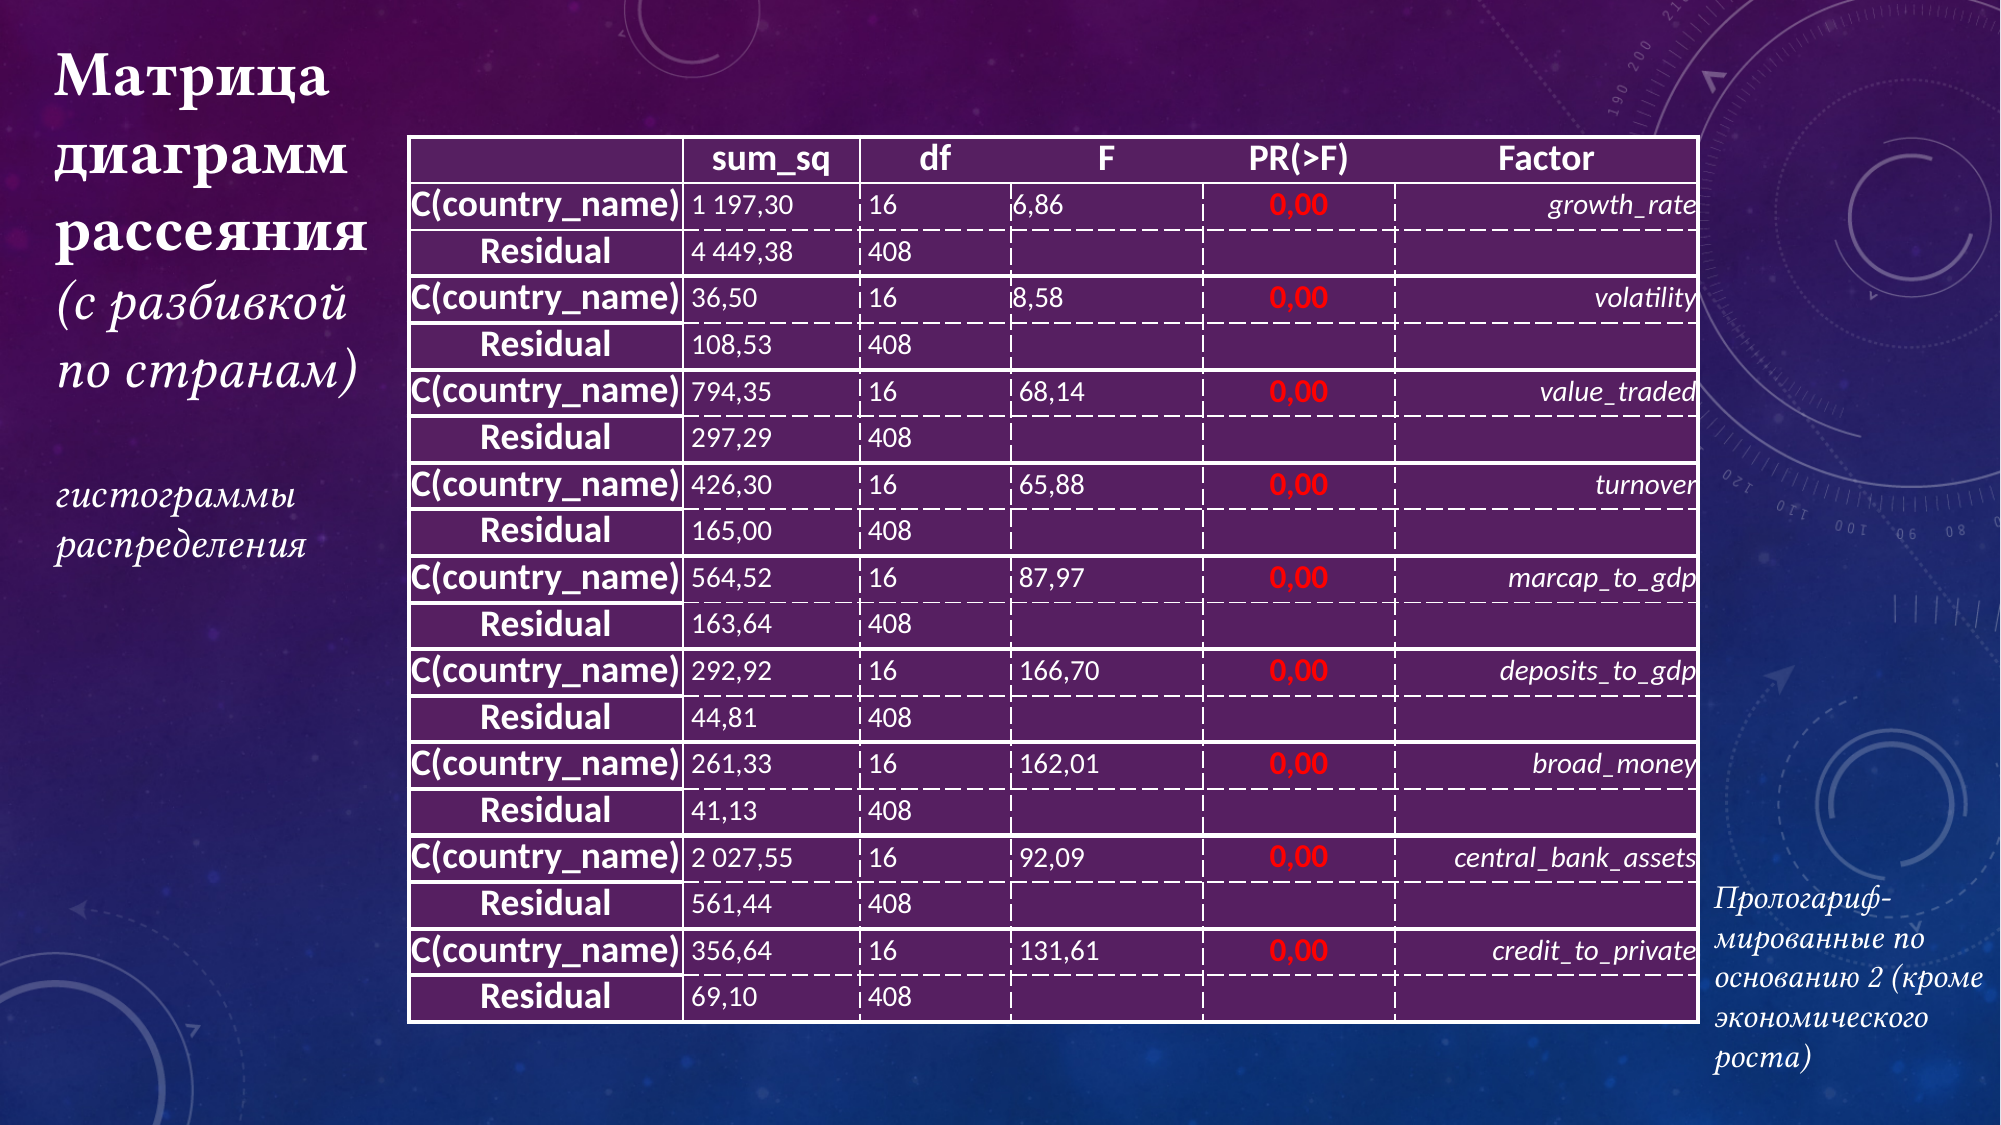

Матрица диаграмм рассеяния
(с разбивкой по странам)

гистограммы распределения
|  | sum\_sq | df | F | PR(>F) | Factor |
| --- | --- | --- | --- | --- | --- |
| C(country\_name) | 1 197,30 | 16 | 6,86 | 0,00 | growth\_rate |
| Residual | 4 449,38 | 408 |  |  |  |
| C(country\_name) | 36,50 | 16 | 8,58 | 0,00 | volatility |
| Residual | 108,53 | 408 |  |  |  |
| C(country\_name) | 794,35 | 16 | 68,14 | 0,00 | value\_traded |
| Residual | 297,29 | 408 |  |  |  |
| C(country\_name) | 426,30 | 16 | 65,88 | 0,00 | turnover |
| Residual | 165,00 | 408 |  |  |  |
| C(country\_name) | 564,52 | 16 | 87,97 | 0,00 | marcap\_to\_gdp |
| Residual | 163,64 | 408 |  |  |  |
| C(country\_name) | 292,92 | 16 | 166,70 | 0,00 | deposits\_to\_gdp |
| Residual | 44,81 | 408 |  |  |  |
| C(country\_name) | 261,33 | 16 | 162,01 | 0,00 | broad\_money |
| Residual | 41,13 | 408 |  |  |  |
| C(country\_name) | 2 027,55 | 16 | 92,09 | 0,00 | central\_bank\_assets |
| Residual | 561,44 | 408 |  |  |  |
| C(country\_name) | 356,64 | 16 | 131,61 | 0,00 | credit\_to\_private |
| Residual | 69,10 | 408 |  |  |  |
Прологариф-мированные по основанию 2 (кроме экономического роста)